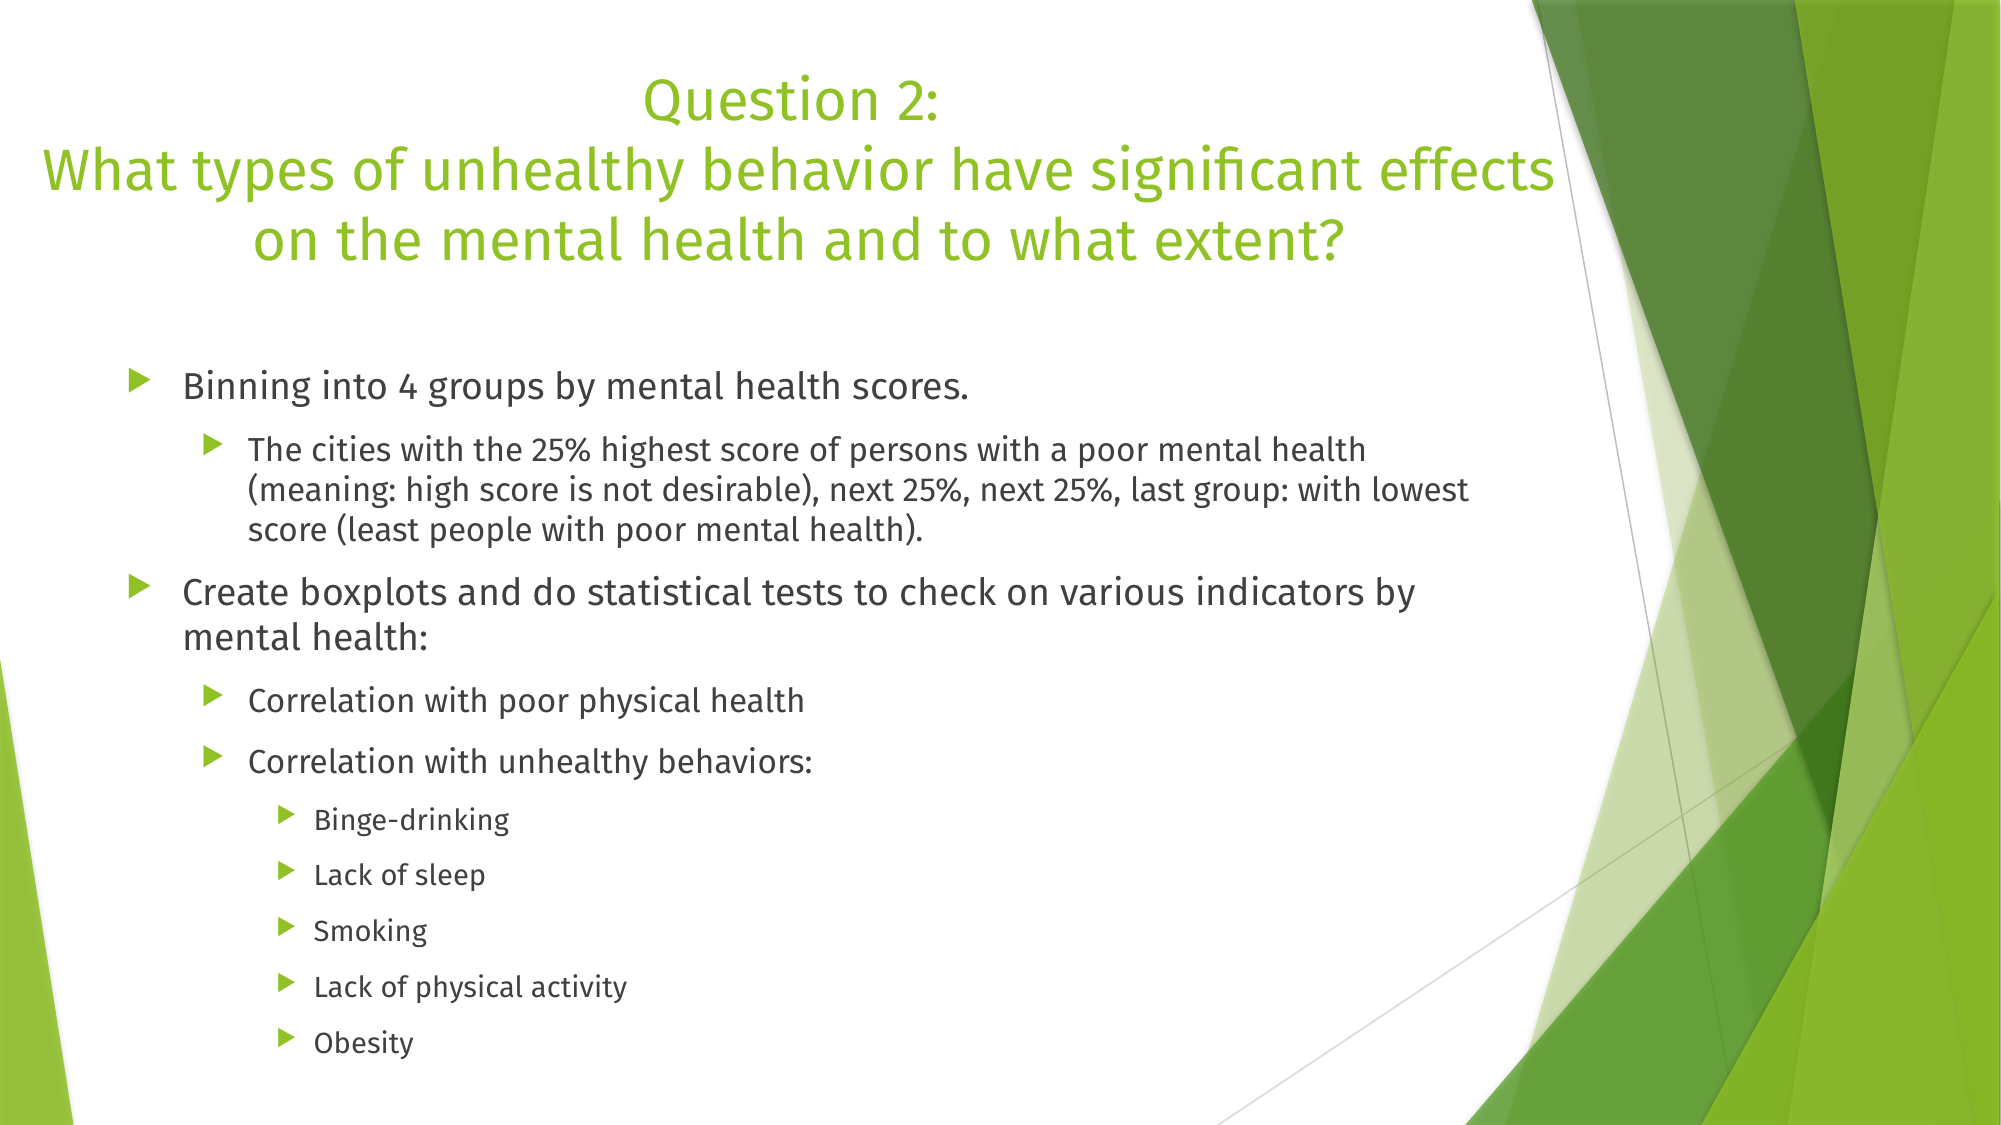

# Question 2: What types of unhealthy behavior have significant effects on the mental health and to what extent?
Binning into 4 groups by mental health scores.
The cities with the 25% highest score of persons with a poor mental health (meaning: high score is not desirable), next 25%, next 25%, last group: with lowest score (least people with poor mental health).
Create boxplots and do statistical tests to check on various indicators by mental health:
Correlation with poor physical health
Correlation with unhealthy behaviors:
Binge-drinking
Lack of sleep
Smoking
Lack of physical activity
Obesity